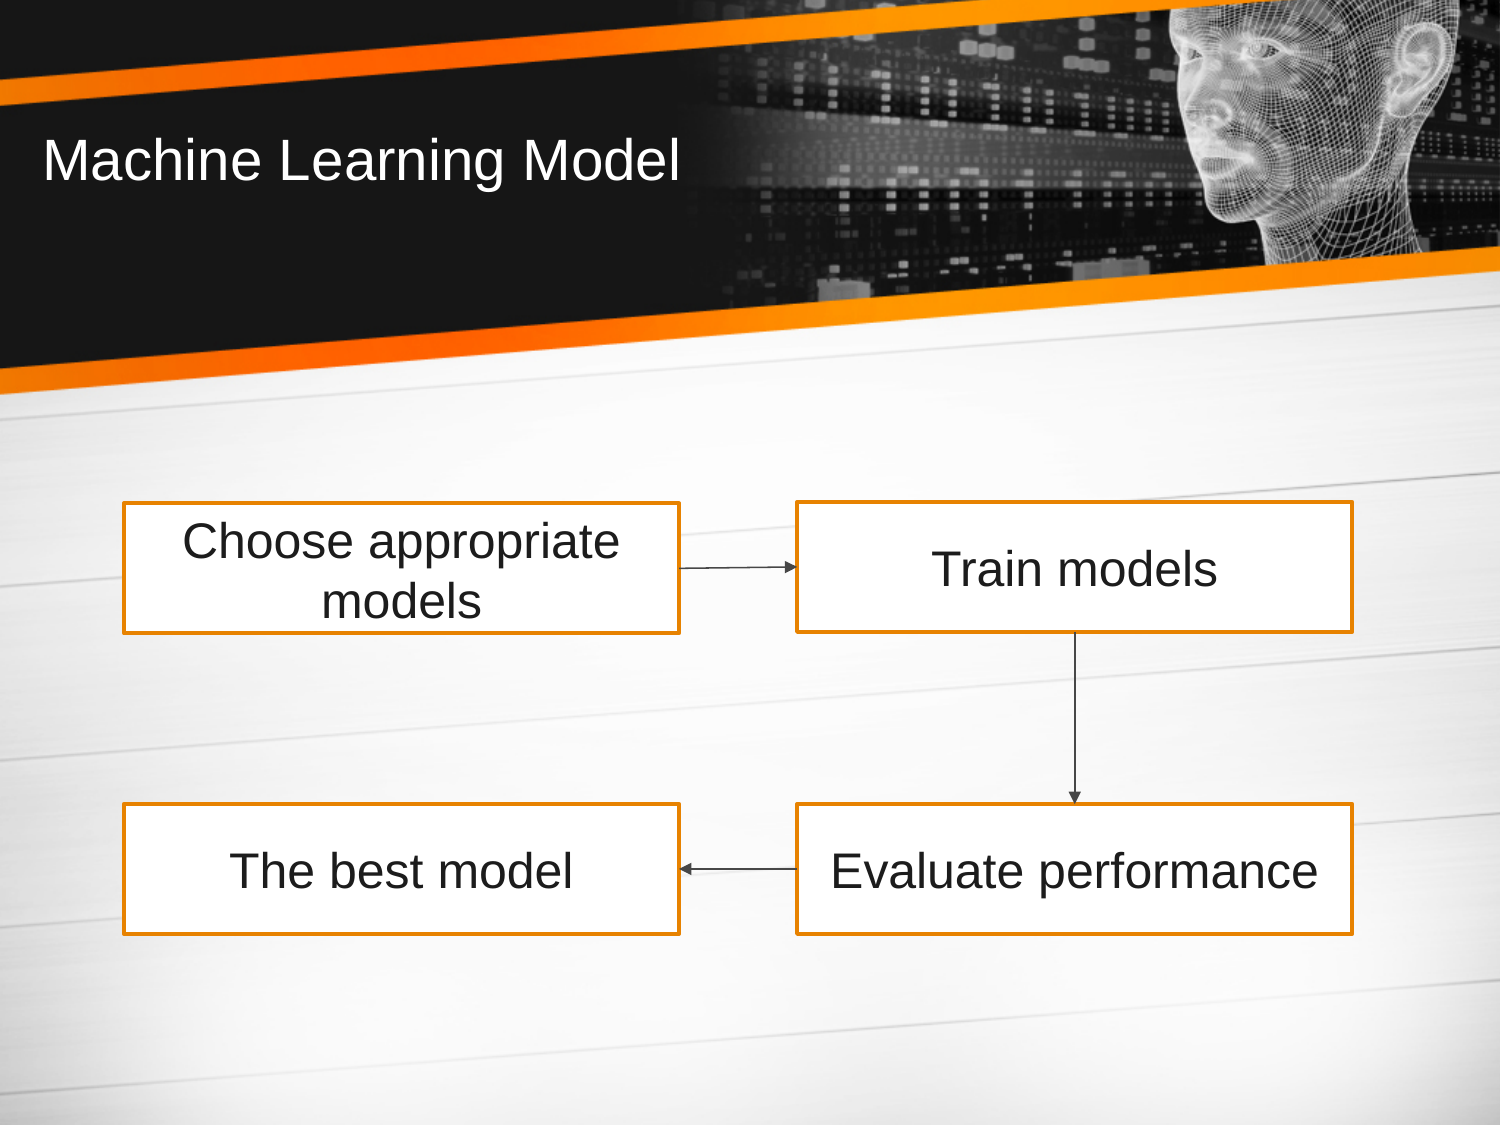

# Machine Learning Model
Train models
Choose appropriate models
The best model
Evaluate performance